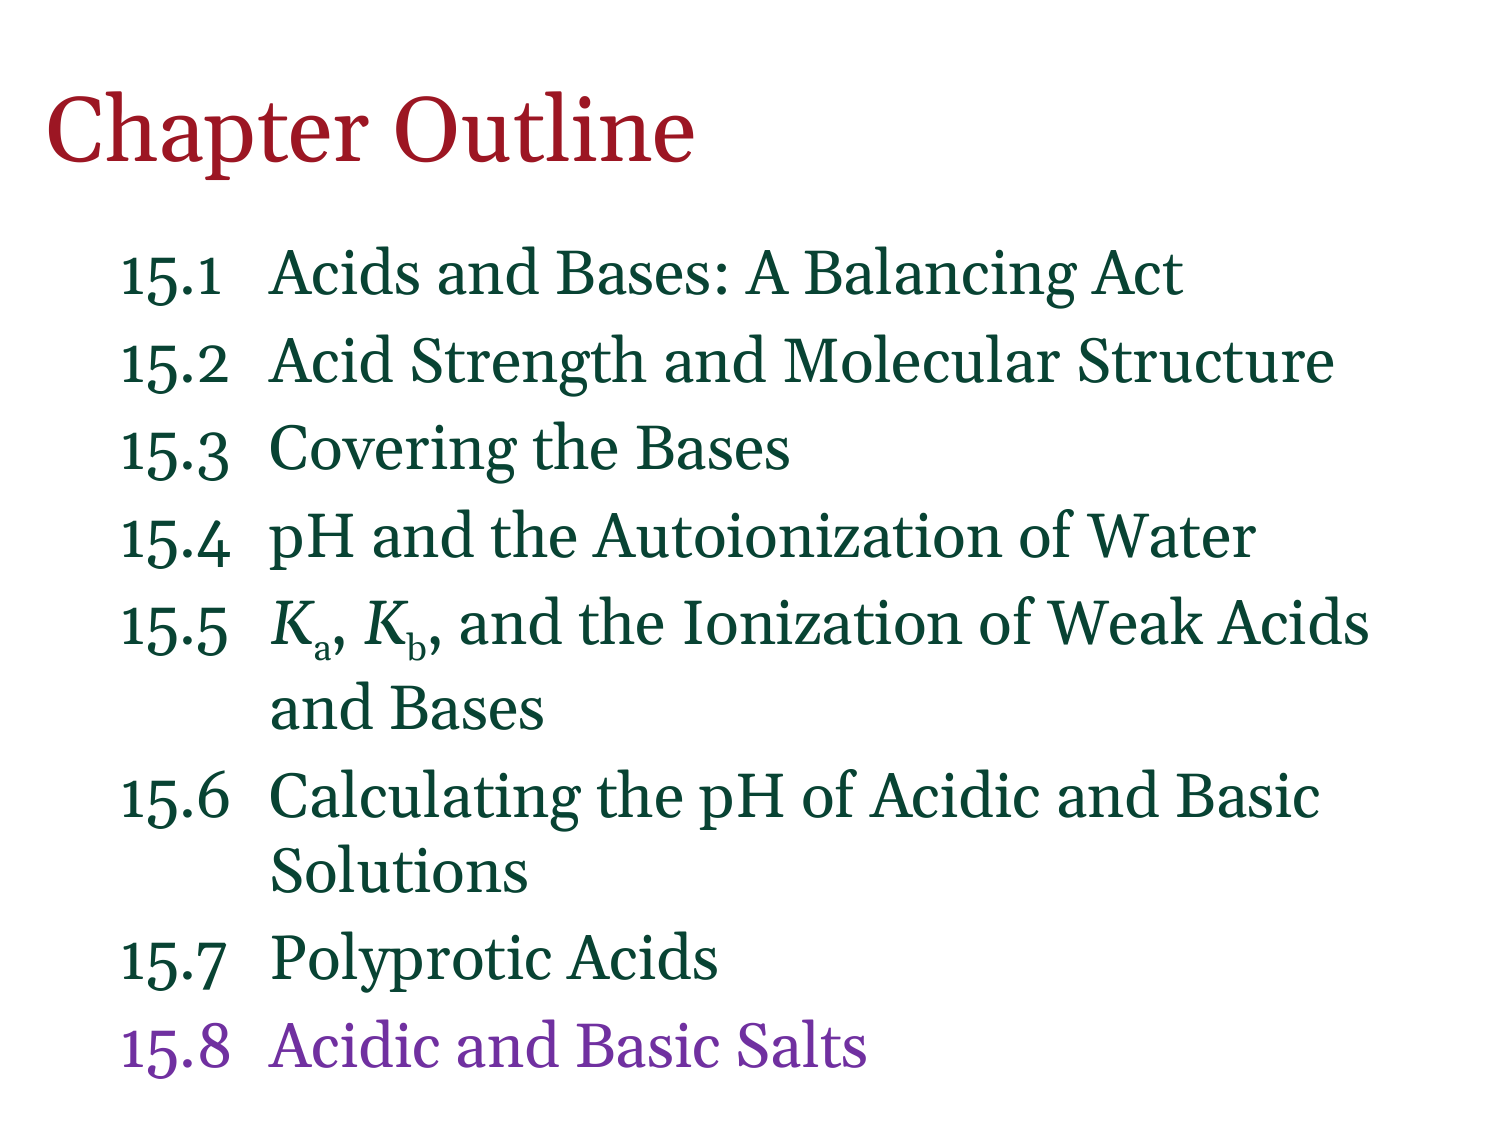

# Chapter Outline
15.1	Acids and Bases: A Balancing Act
15.2	Acid Strength and Molecular Structure
15.3	Covering the Bases
15.4	pH and the Autoionization of Water
15.5	Ka, Kb, and the Ionization of Weak Acids and Bases
15.6	Calculating the pH of Acidic and Basic Solutions
15.7	Polyprotic Acids
15.8 	Acidic and Basic Salts